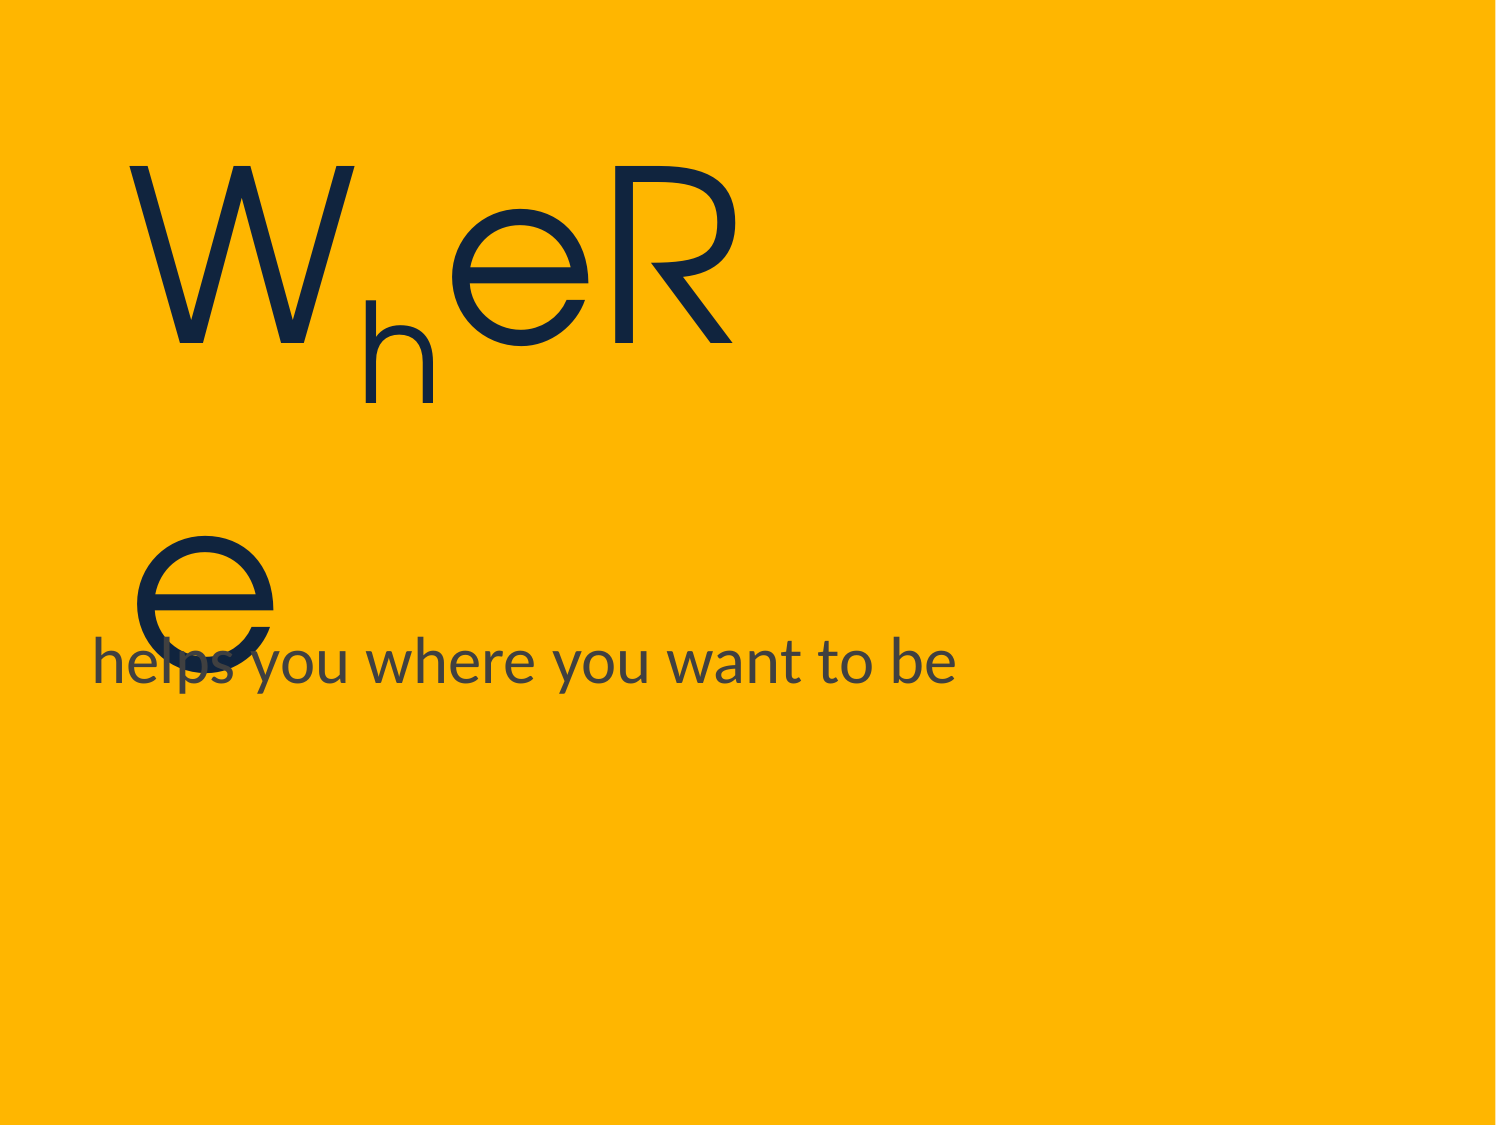

# WheRe
helps you where you want to be